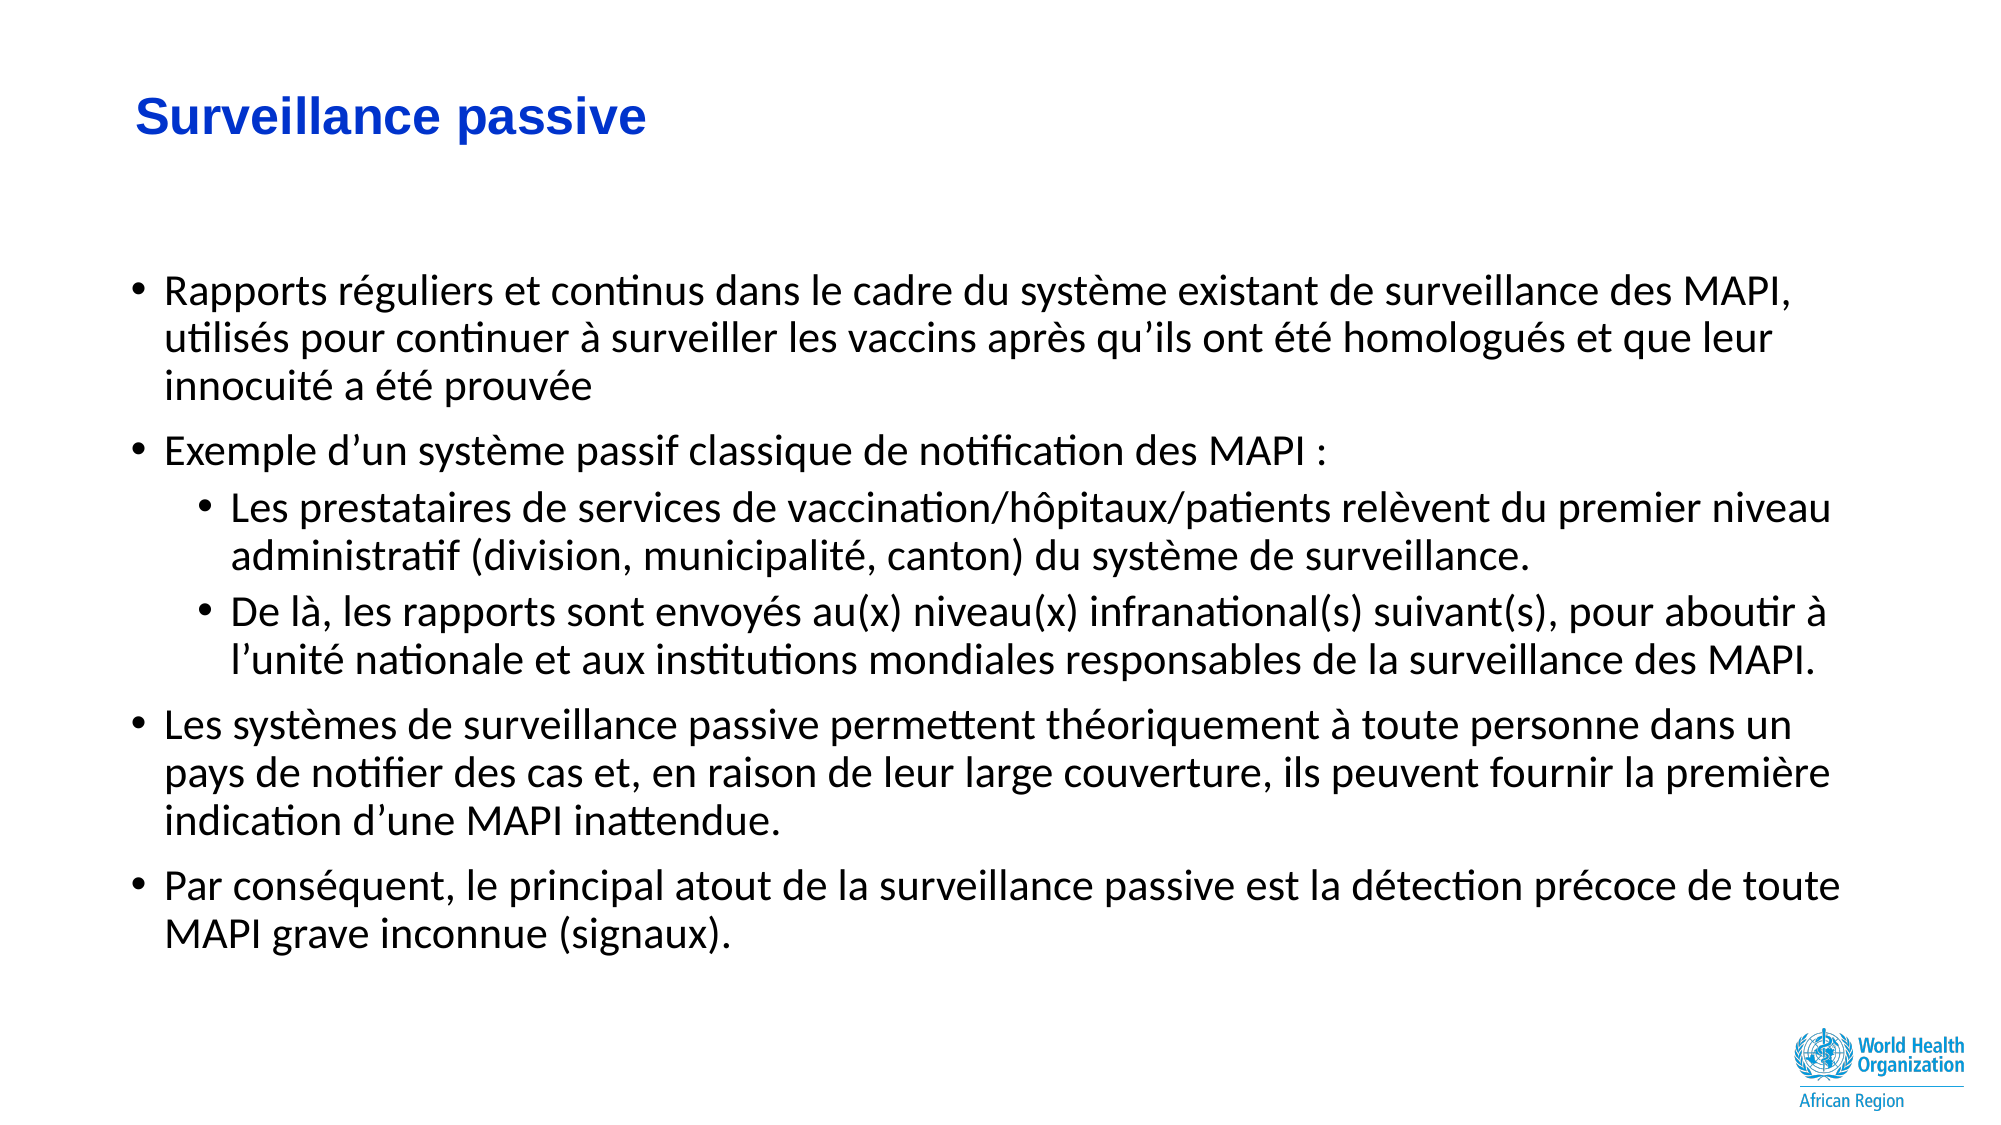

# Surveillance passive
Rapports réguliers et continus dans le cadre du système existant de surveillance des MAPI, utilisés pour continuer à surveiller les vaccins après qu’ils ont été homologués et que leur innocuité a été prouvée
Exemple d’un système passif classique de notification des MAPI :
Les prestataires de services de vaccination/hôpitaux/patients relèvent du premier niveau administratif (division, municipalité, canton) du système de surveillance.
De là, les rapports sont envoyés au(x) niveau(x) infranational(s) suivant(s), pour aboutir à l’unité nationale et aux institutions mondiales responsables de la surveillance des MAPI.
Les systèmes de surveillance passive permettent théoriquement à toute personne dans un pays de notifier des cas et, en raison de leur large couverture, ils peuvent fournir la première indication d’une MAPI inattendue.
Par conséquent, le principal atout de la surveillance passive est la détection précoce de toute MAPI grave inconnue (signaux).